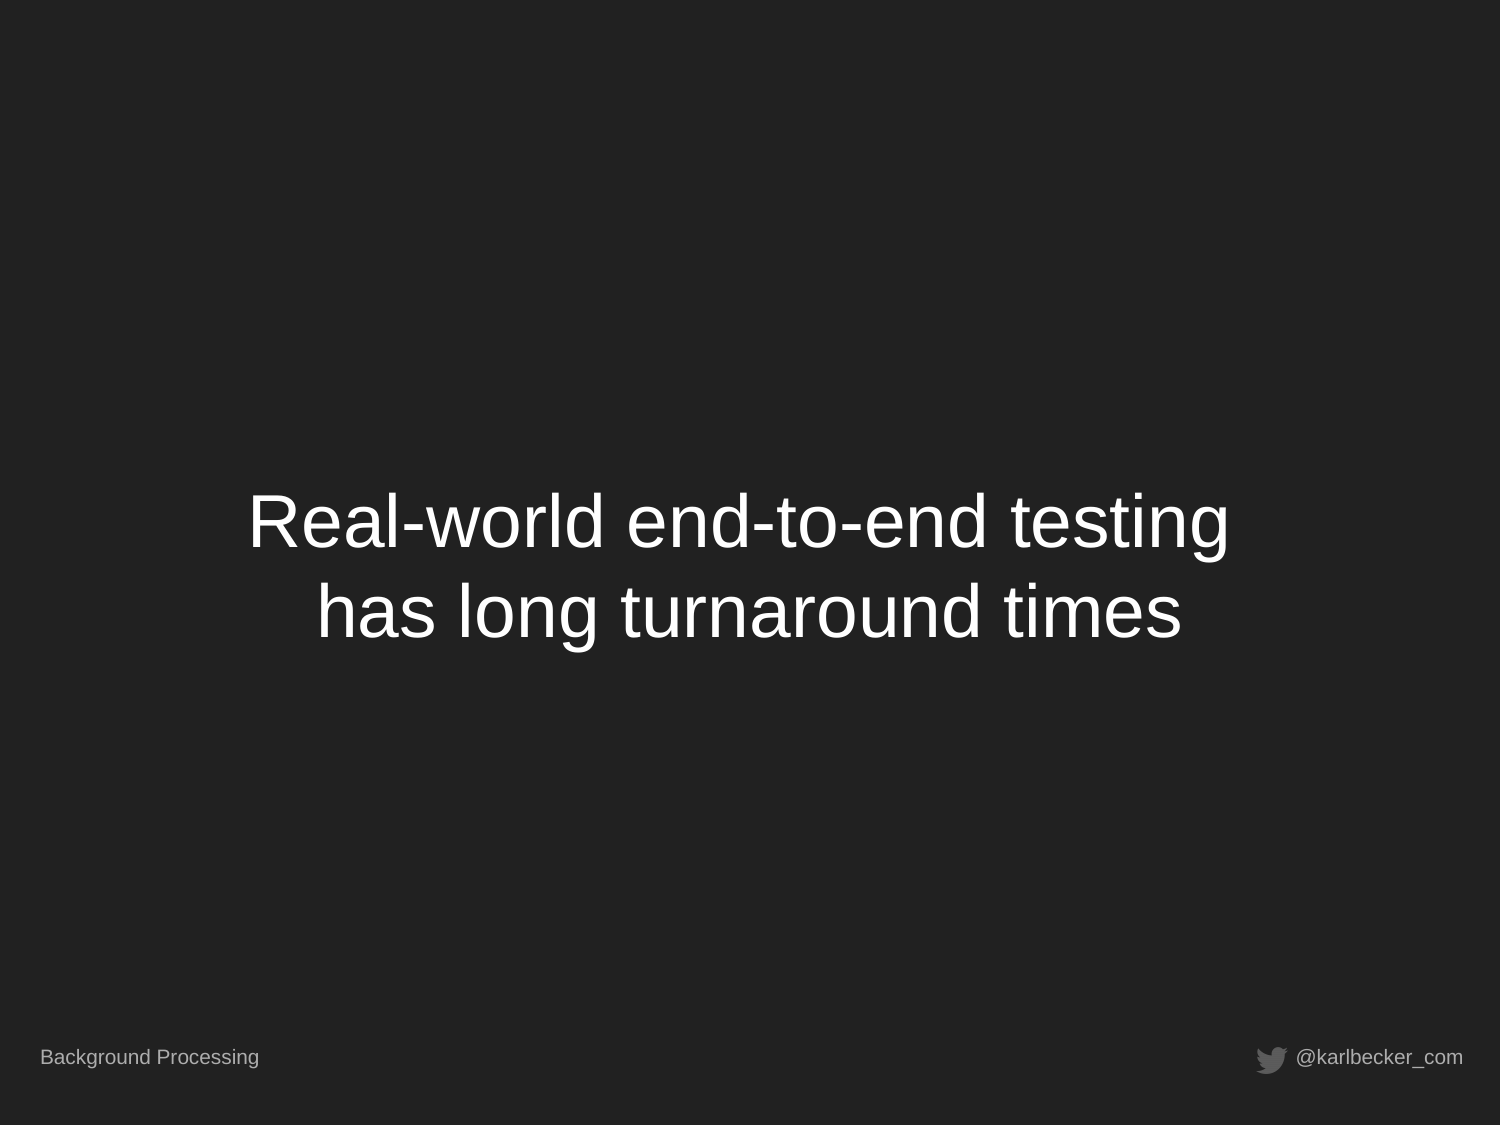

# Real-world end-to-end testing
has long turnaround times